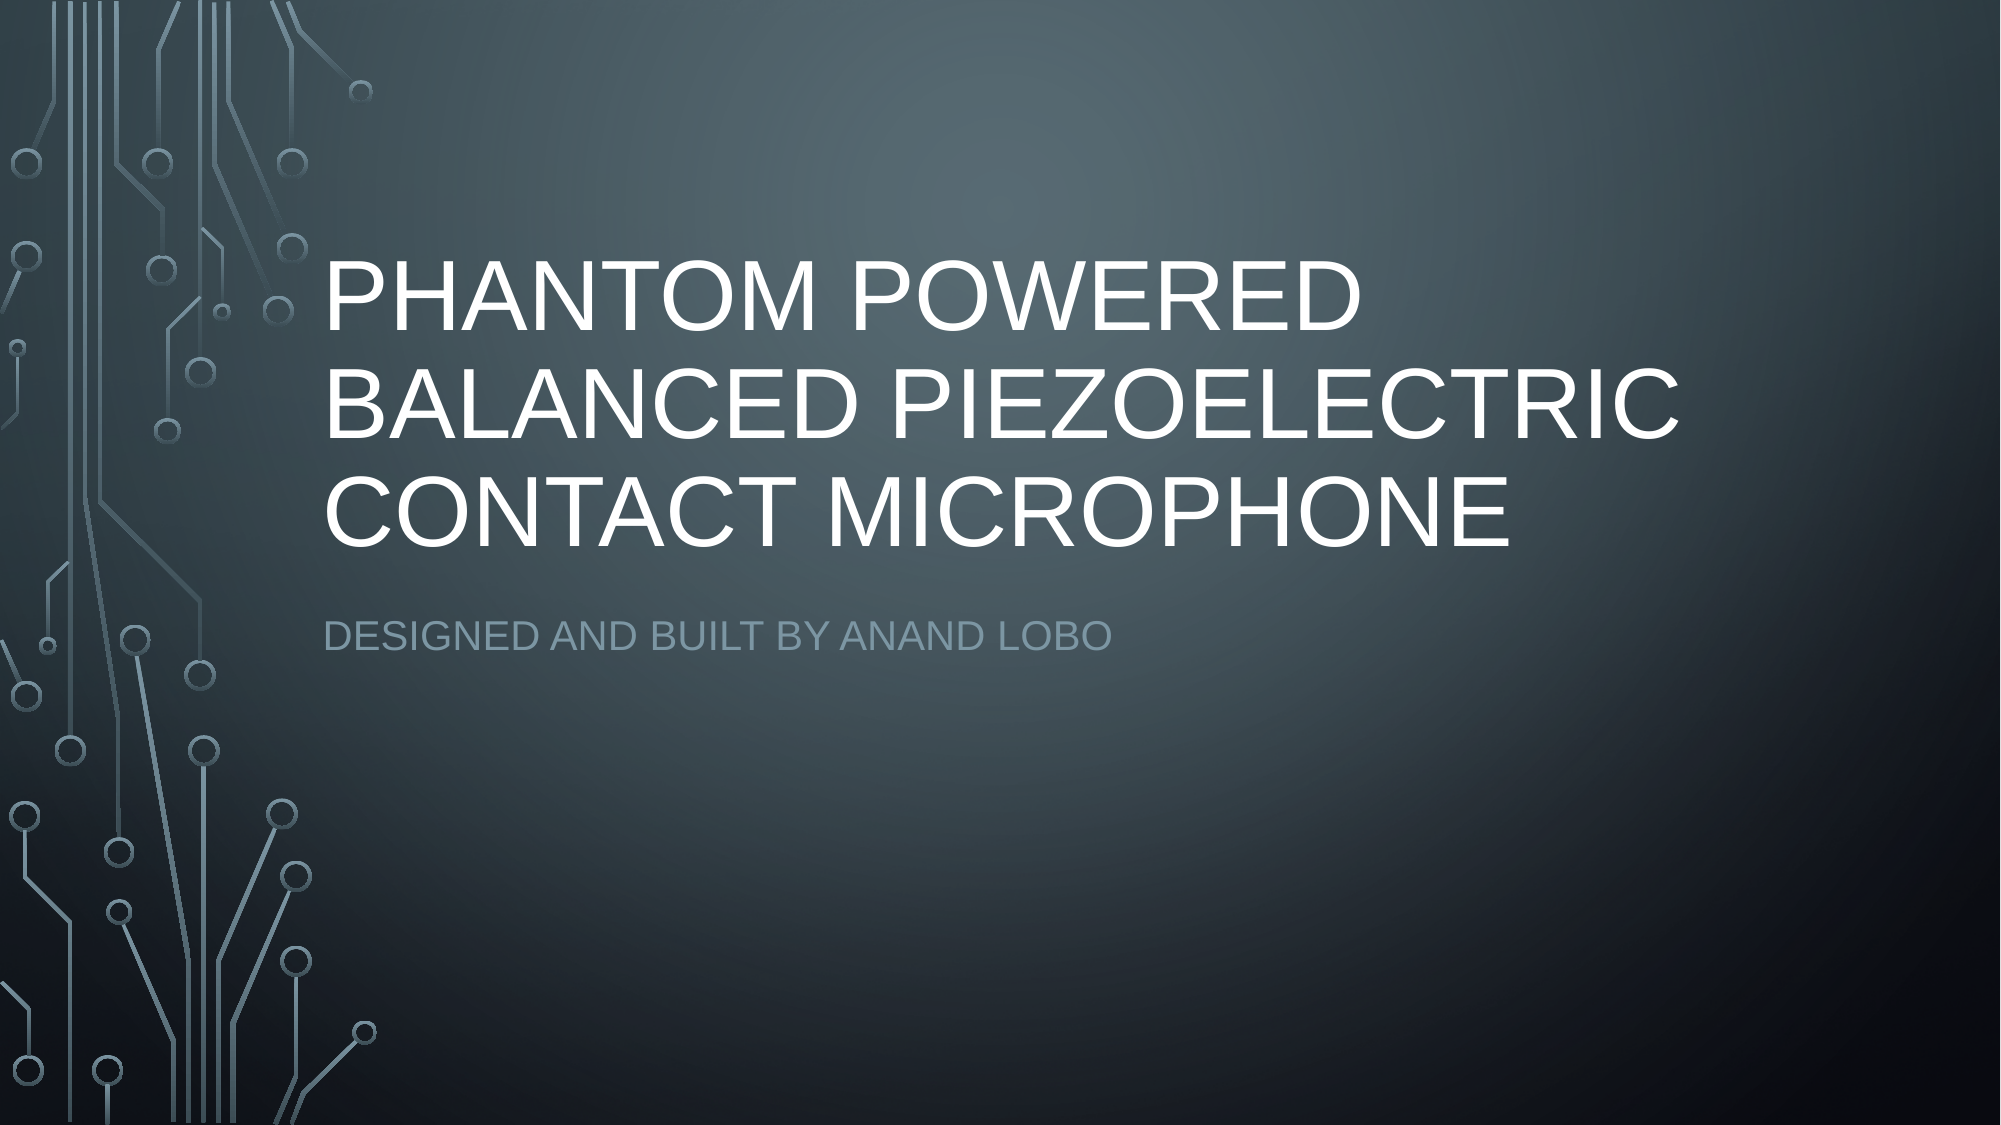

# Phantom Powered Balanced Piezoelectric Contact Microphone
Designed and built by Anand Lobo